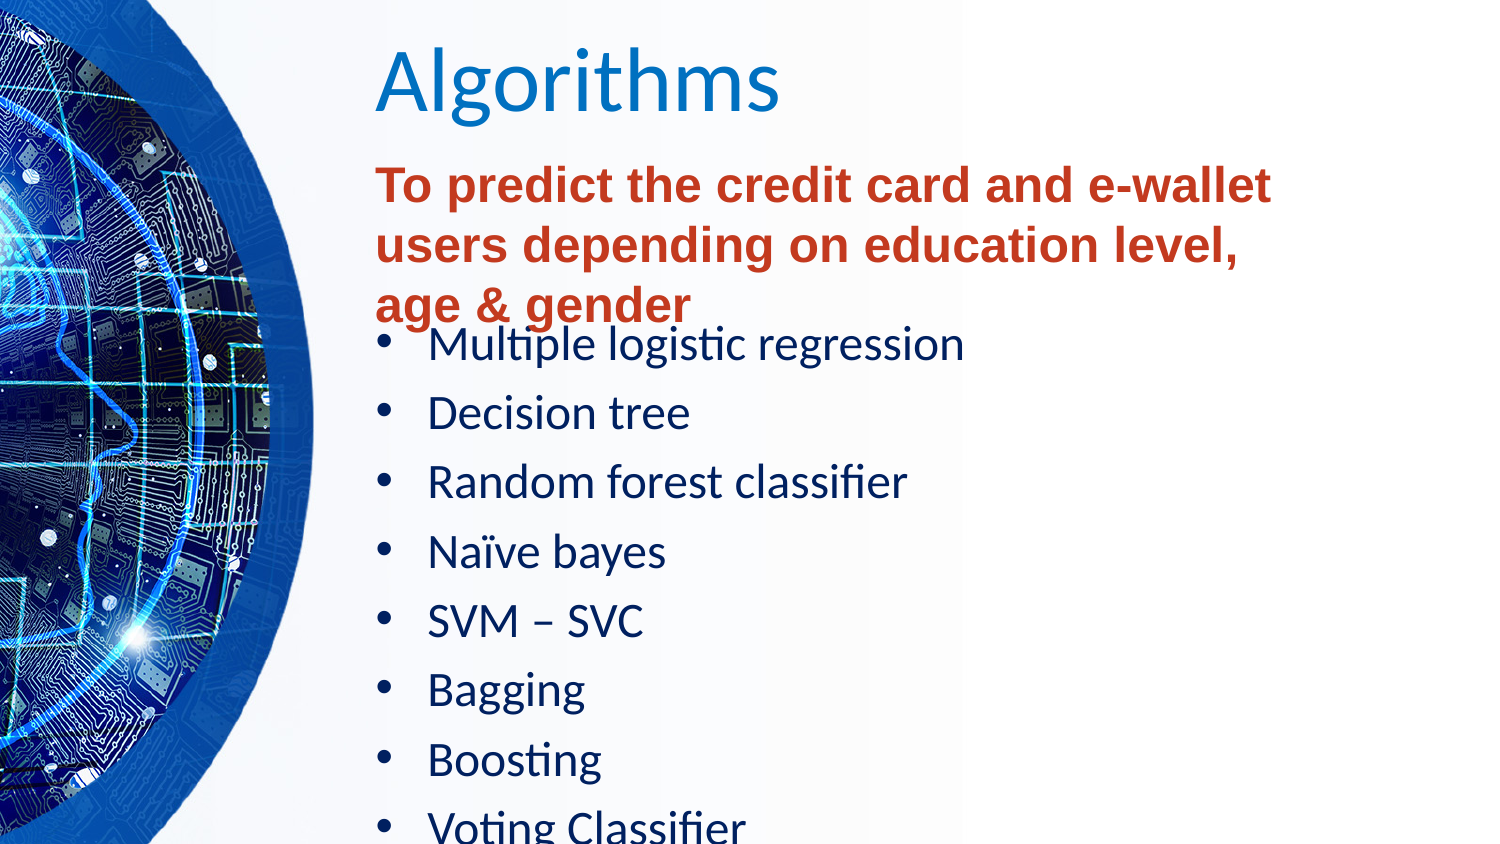

# Algorithms
To predict the credit card and e-wallet users depending on education level, age & gender

Multiple logistic regression
Decision tree
Random forest classifier
Naïve bayes
SVM – SVC
Bagging
Boosting
Voting Classifier